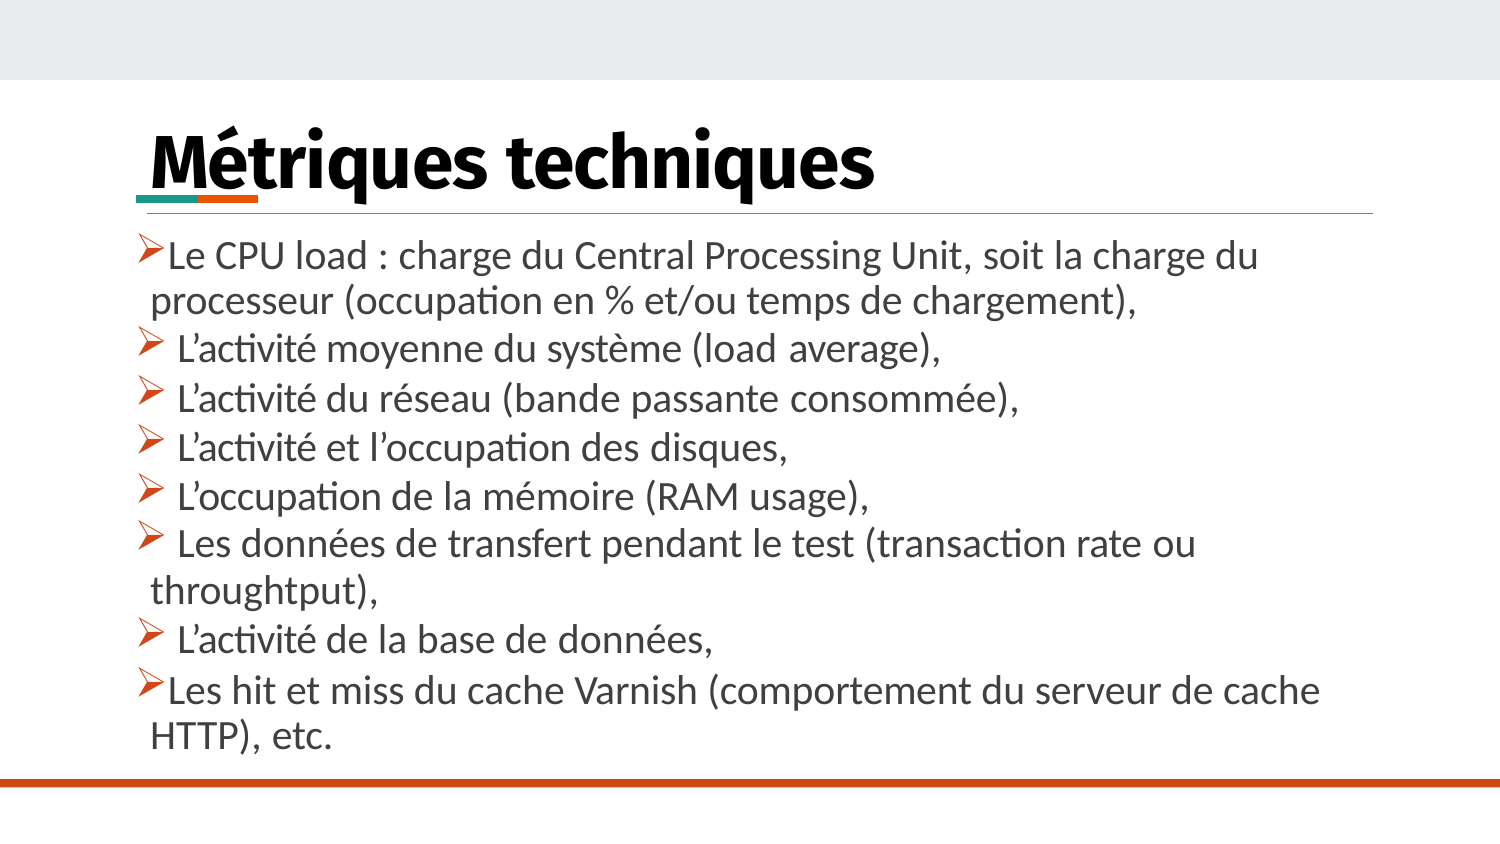

# Métriques techniques

Le CPU load : charge du Central Processing Unit, soit la charge du  processeur (occupation en % et/ou temps de chargement),
L’activité moyenne du système (load average),
L’activité du réseau (bande passante consommée),
L’activité et l’occupation des disques,
L’occupation de la mémoire (RAM usage),
Les données de transfert pendant le test (transaction rate ou
throughtput),
L’activité de la base de données,
Les hit et miss du cache Varnish (comportement du serveur de cache  HTTP), etc.